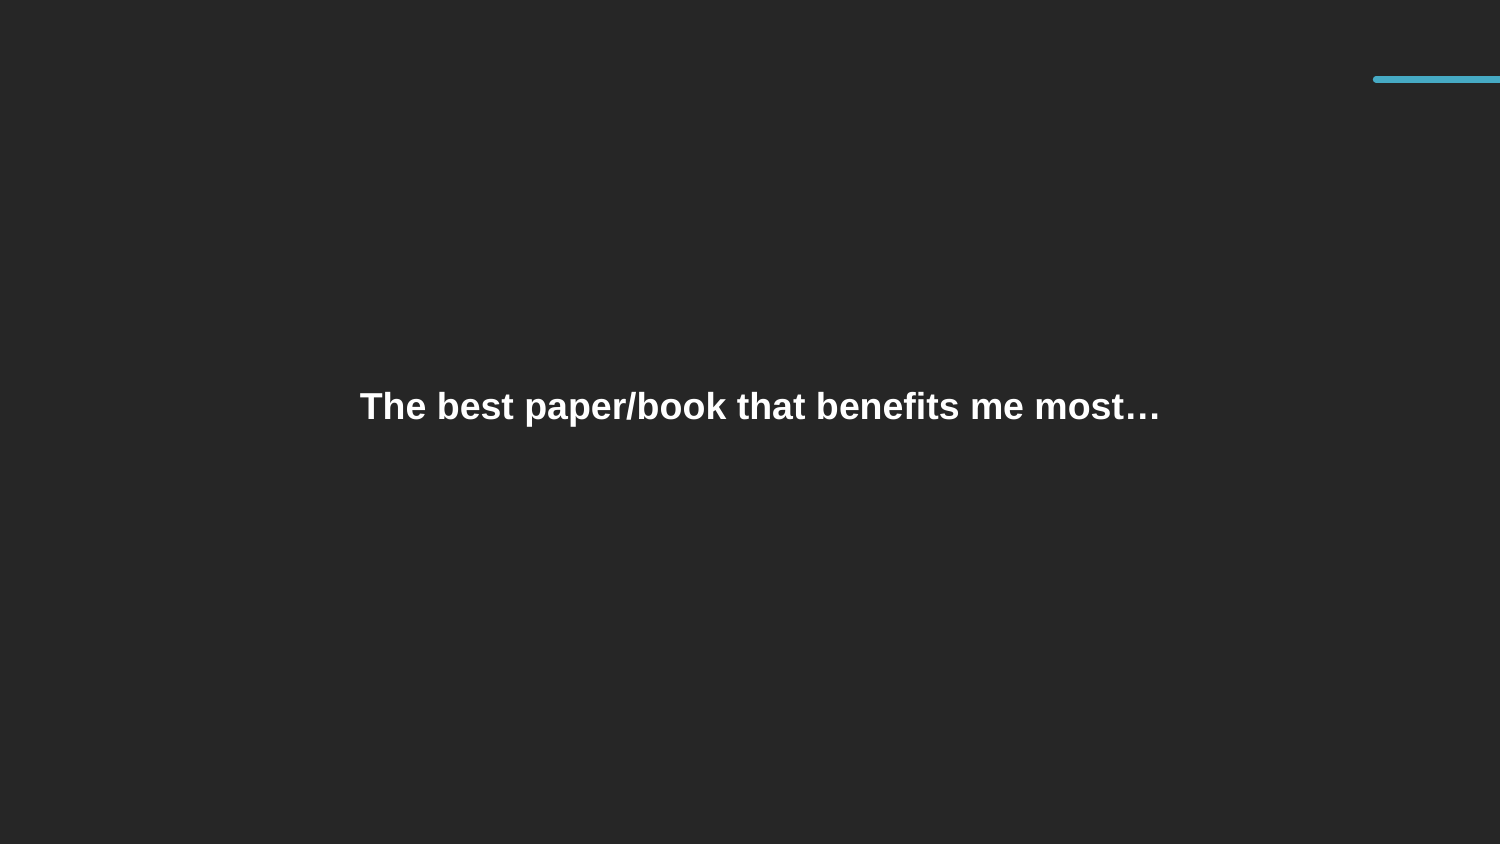

The best paper/book that benefits me most…